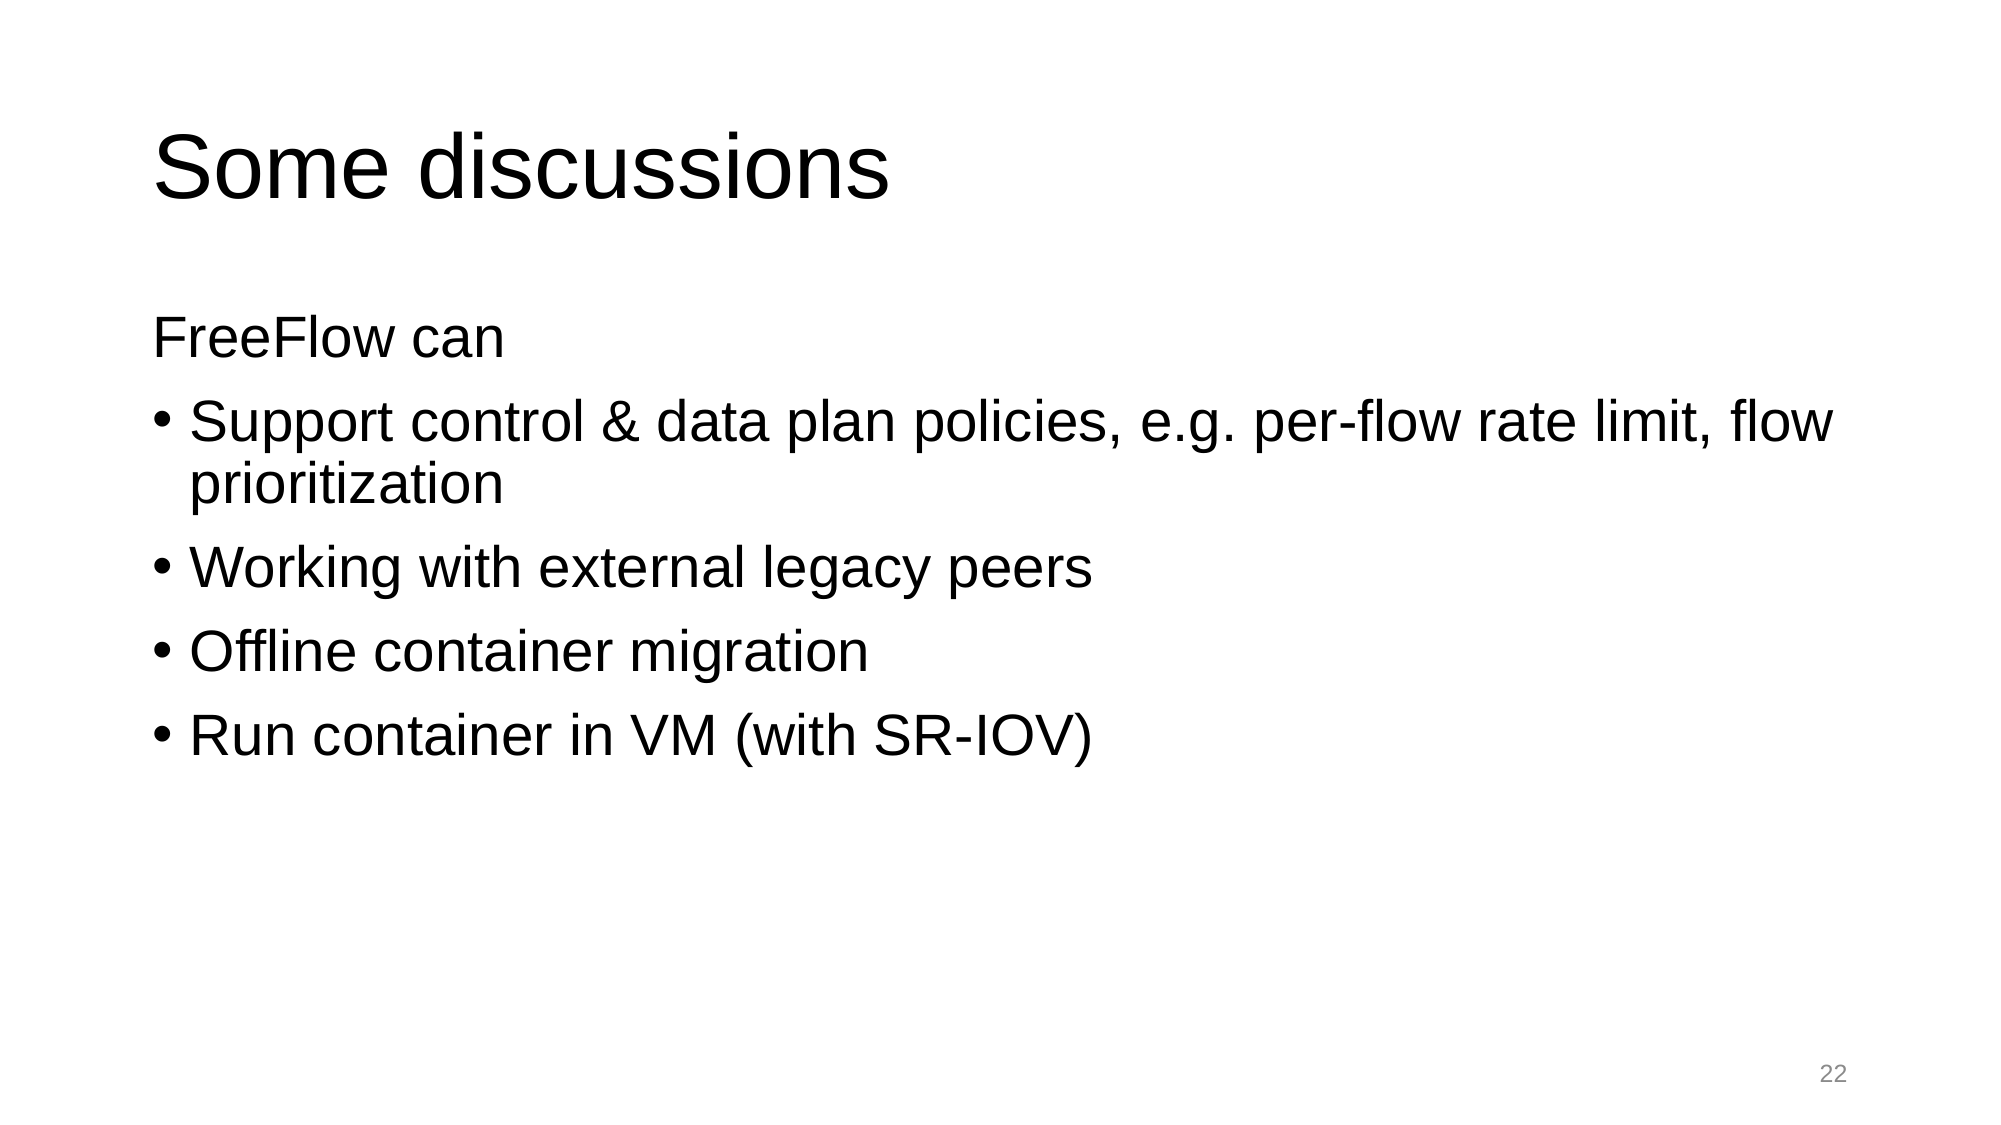

# Some discussions
FreeFlow can
Support control & data plan policies, e.g. per-flow rate limit, flow prioritization
Working with external legacy peers
Offline container migration
Run container in VM (with SR-IOV)
22